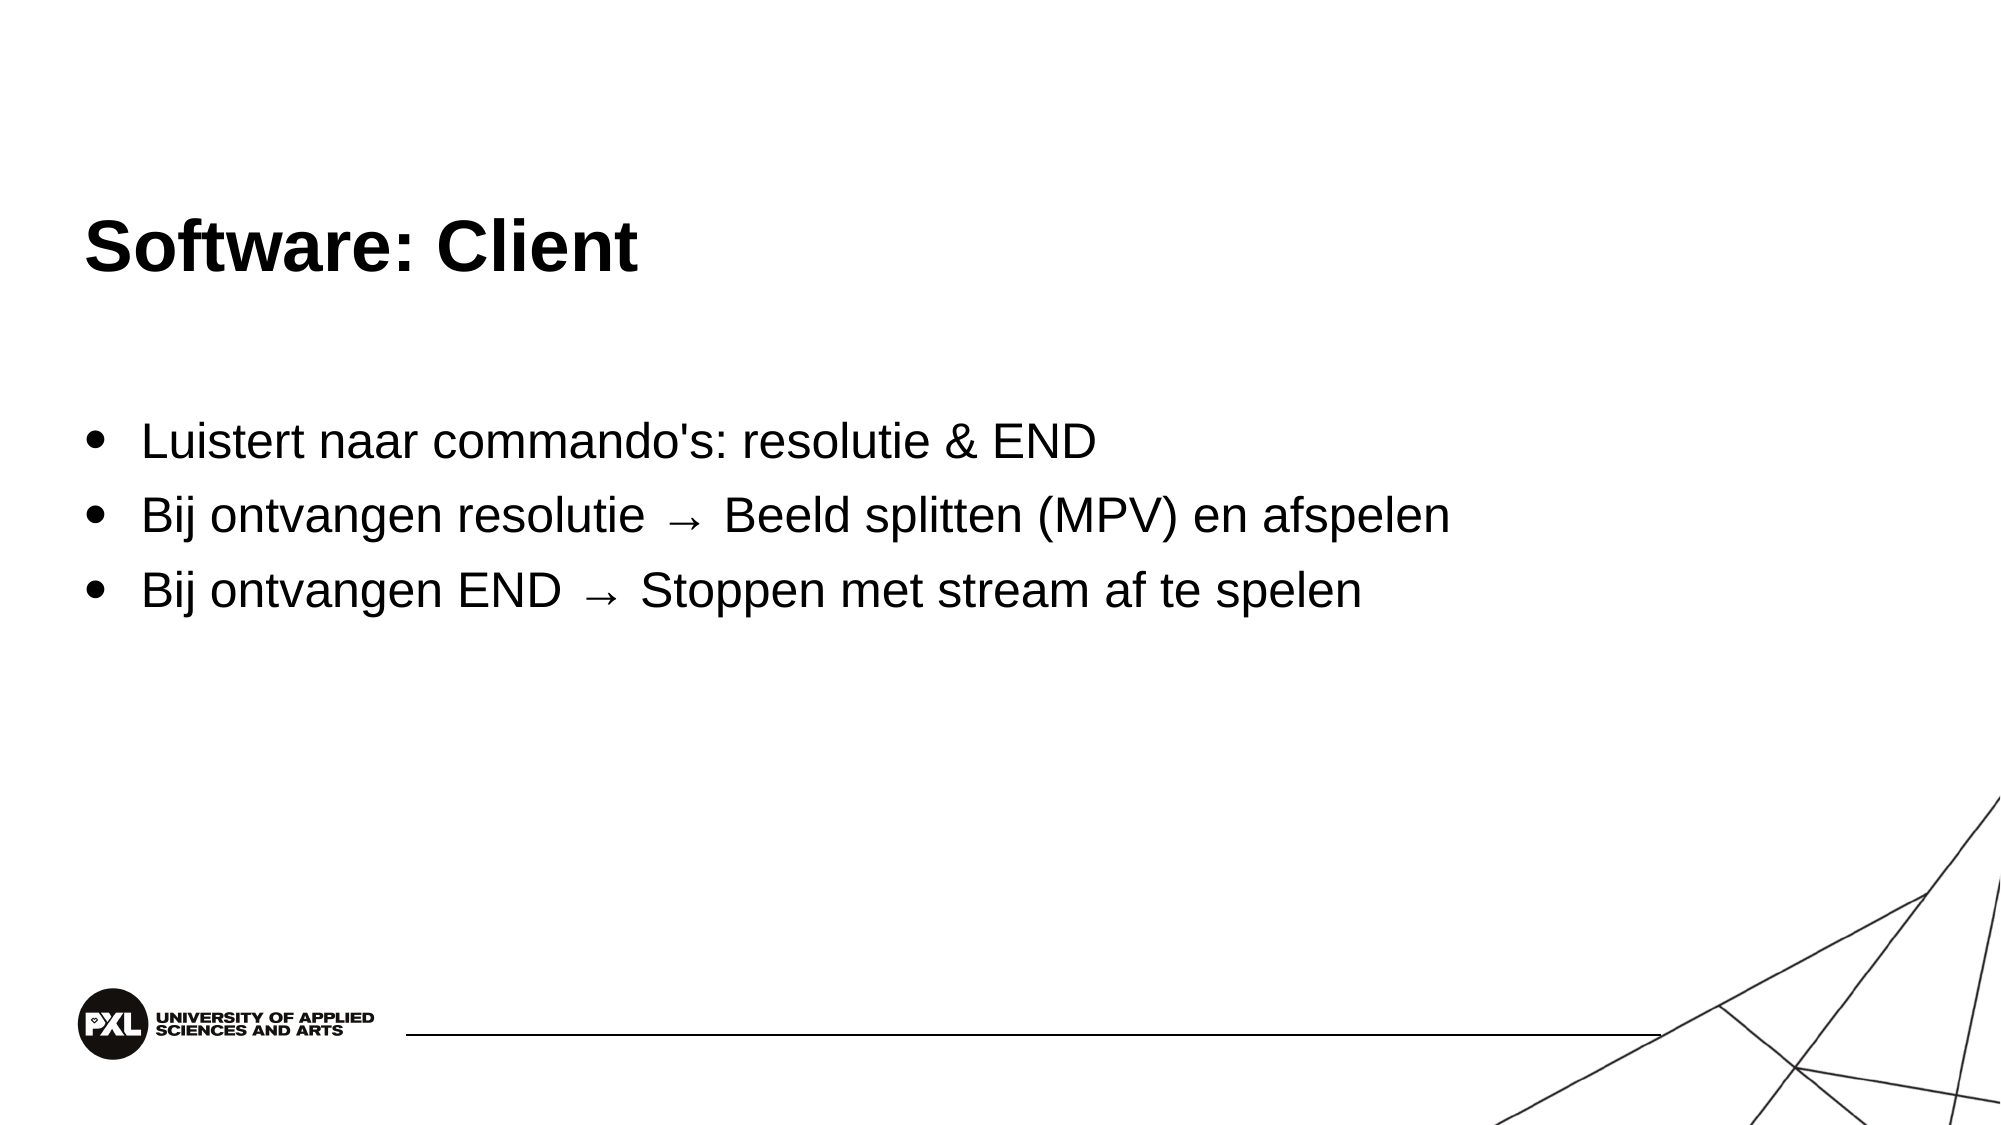

# Software: Client
Luistert naar commando's: resolutie & END
Bij ontvangen resolutie → Beeld splitten (MPV) en afspelen
Bij ontvangen END → Stoppen met stream af te spelen